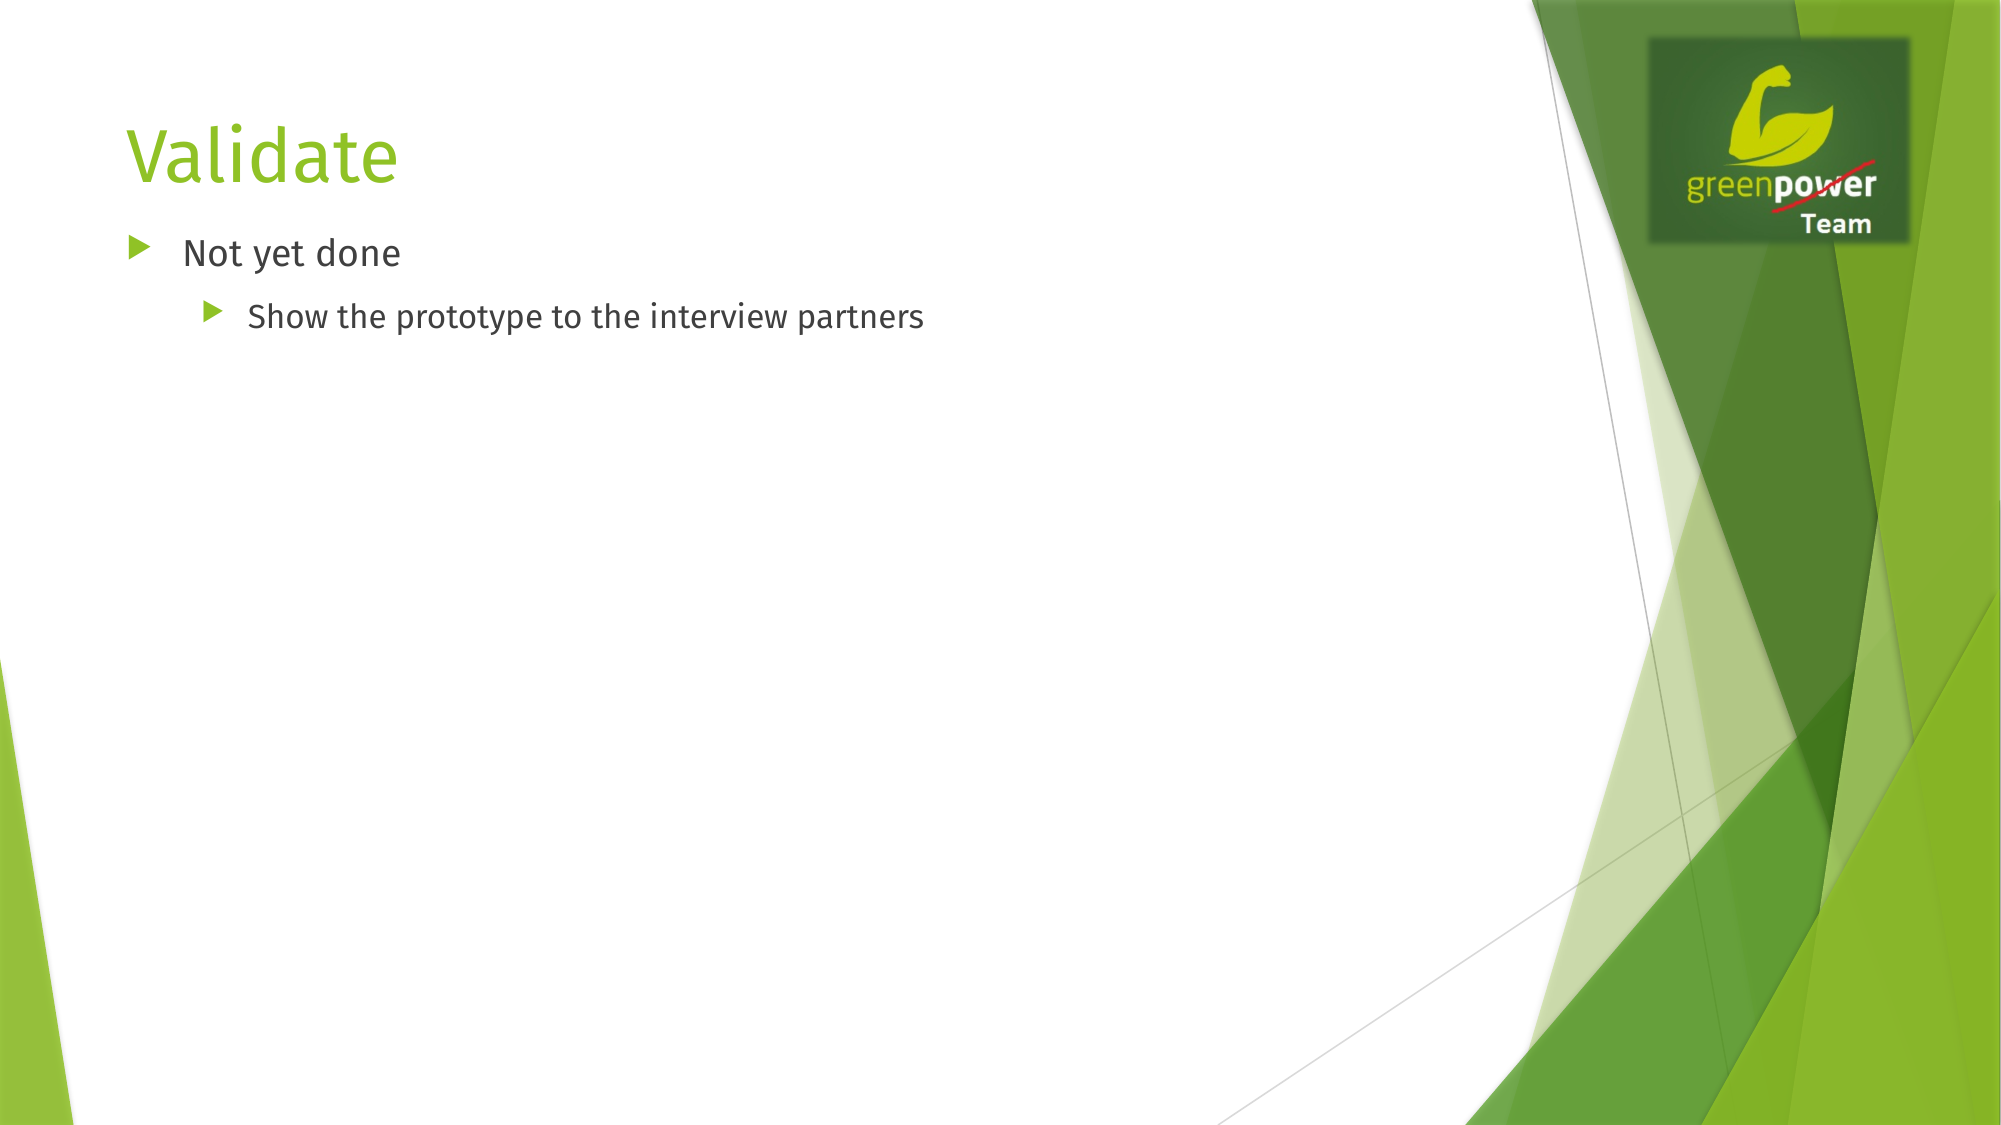

# Validate
Not yet done
Show the prototype to the interview partners